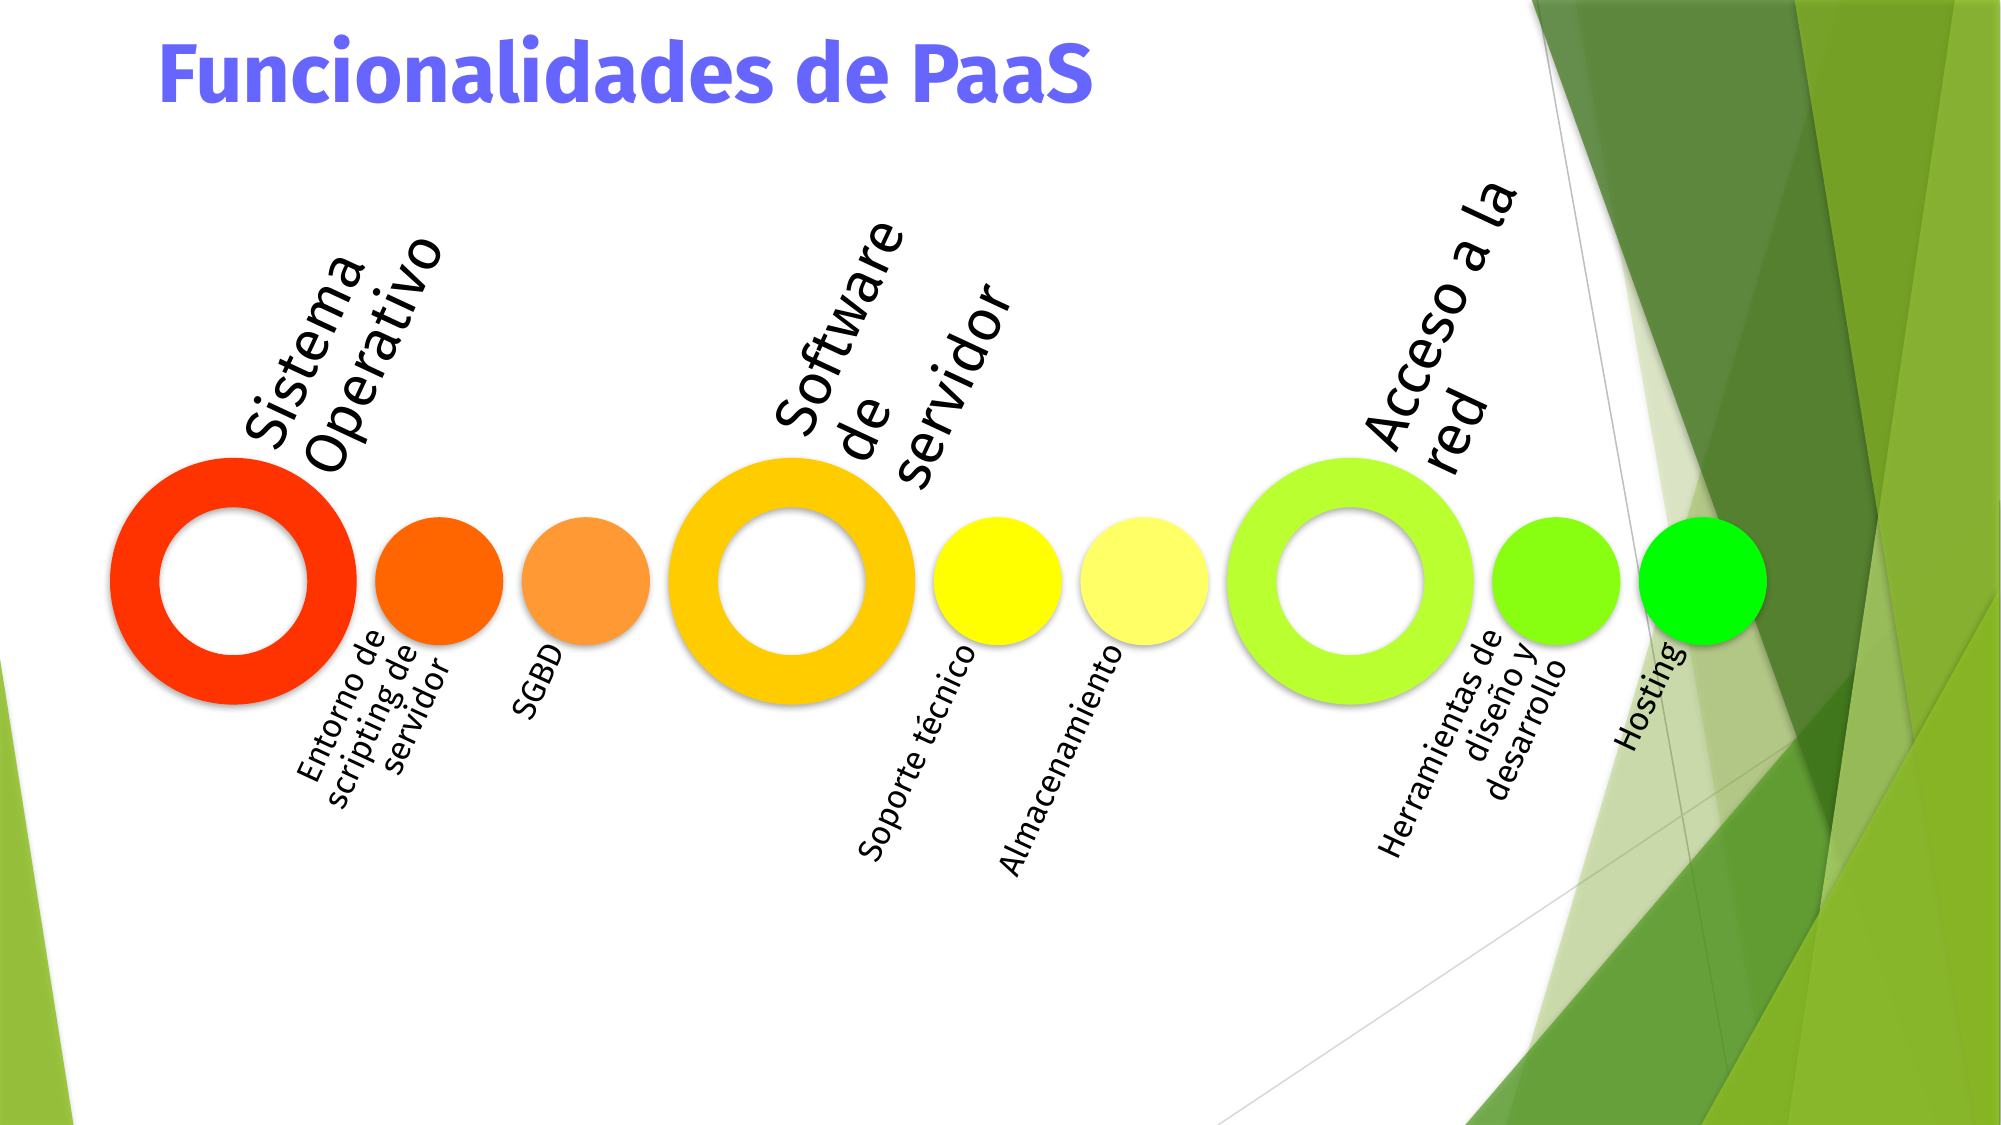

Funcionalidades de PaaS
Sistema Operativo
Entorno de scripting de servidor
SGBD
Software de servidor
Soporte técnico
Almacenamiento
Acceso a la red
Herramientas de diseño y desarrollo
Hosting